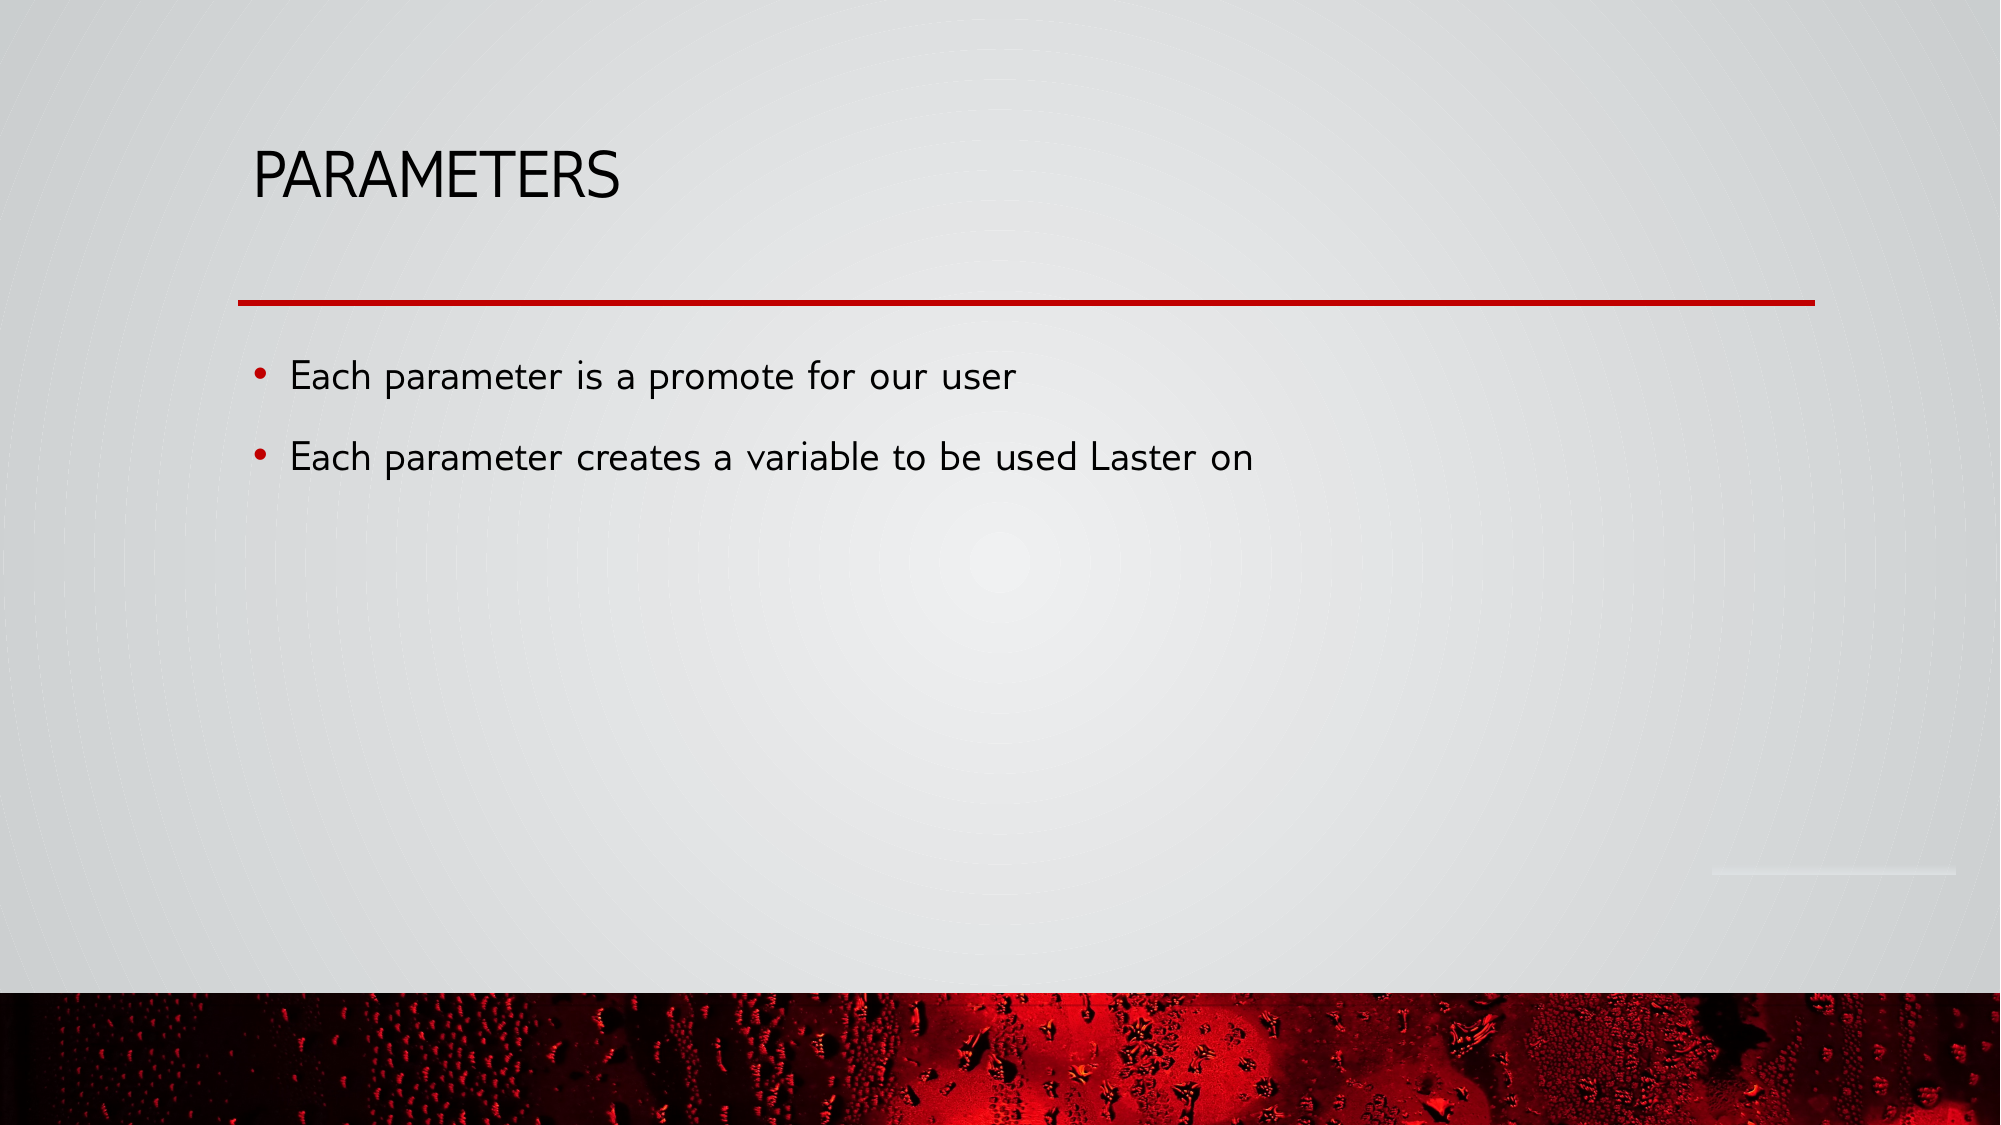

# parameters
Each parameter is a promote for our user
Each parameter creates a variable to be used Laster on